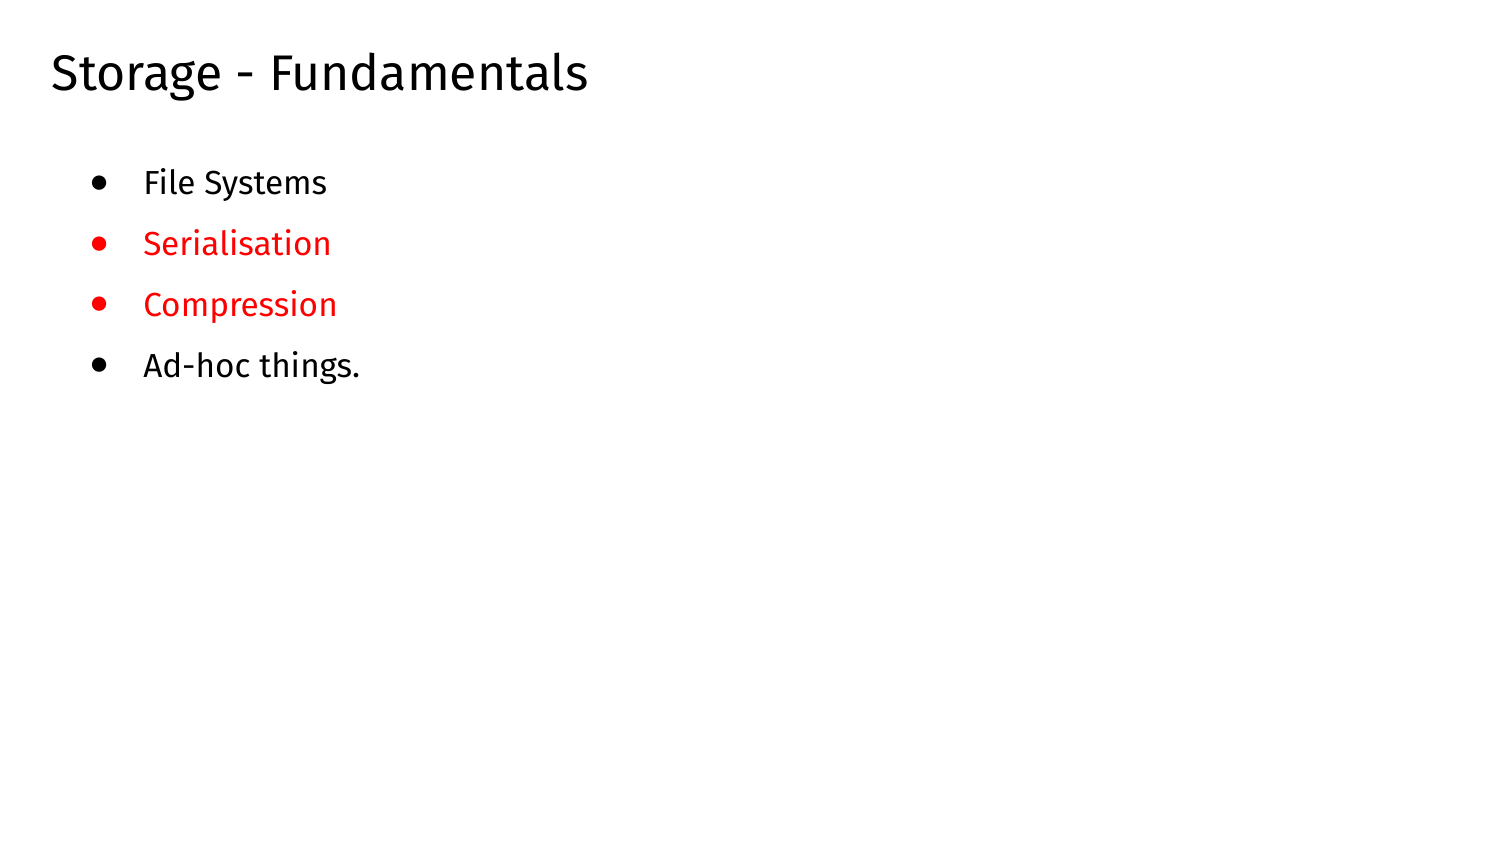

# Storage - Fundamentals
File Systems
Serialisation
Compression
Ad-hoc things.